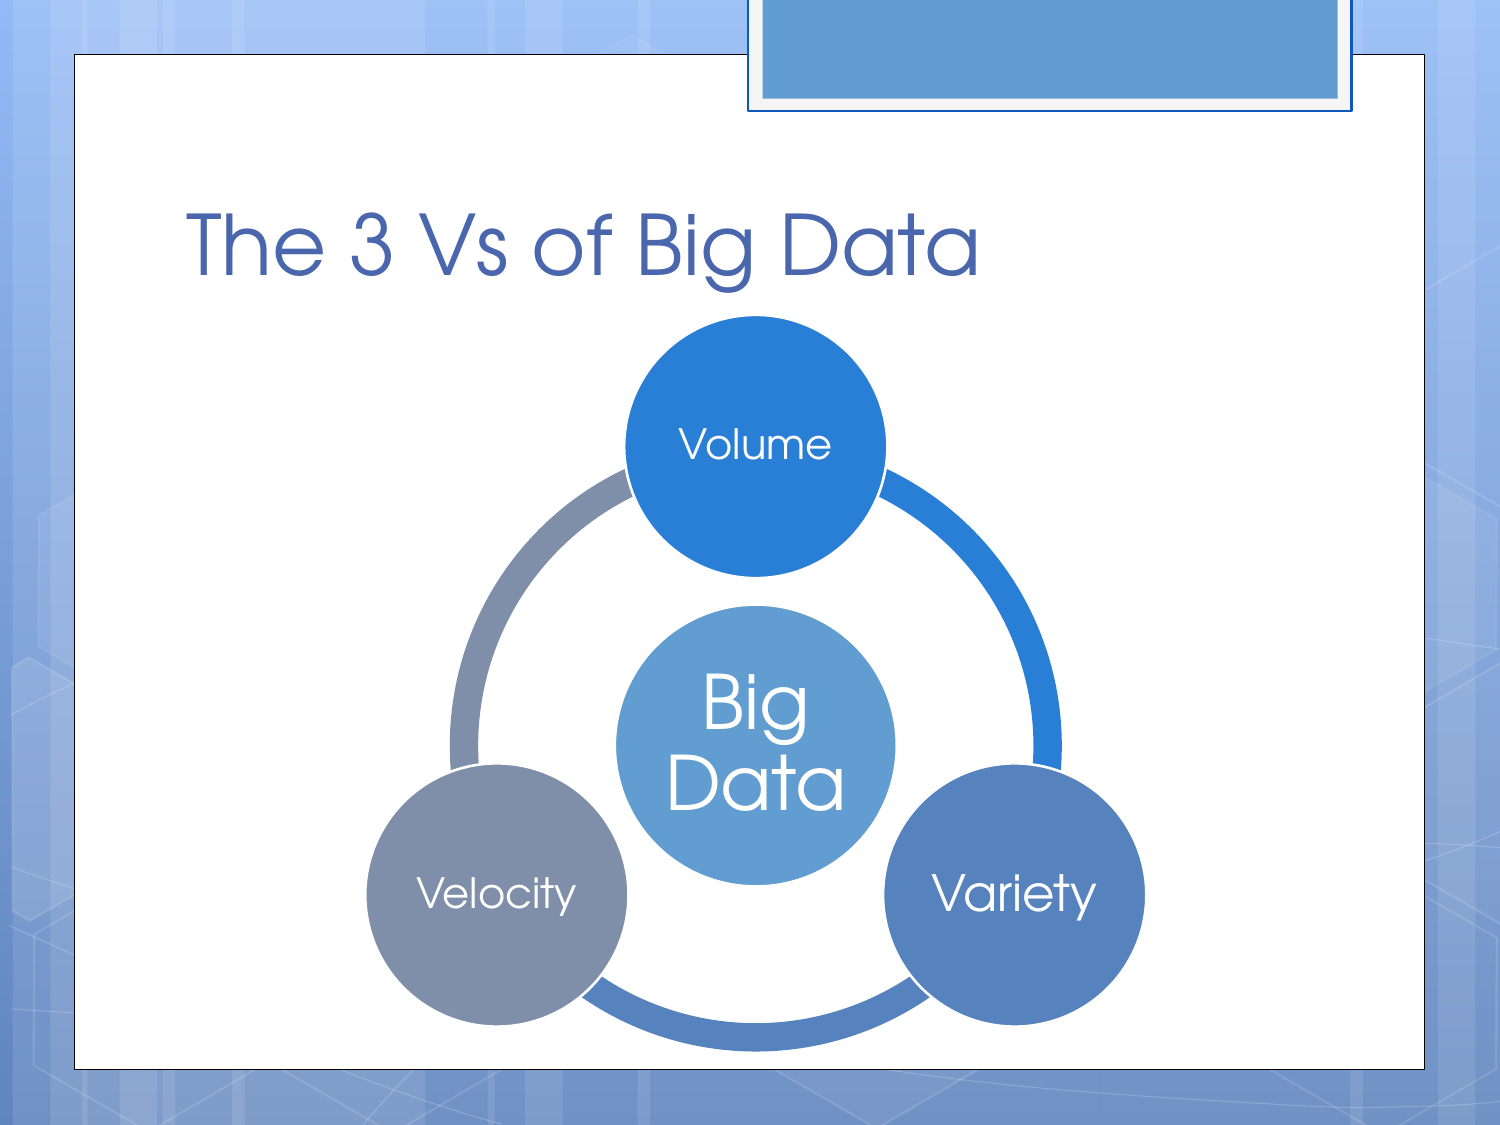

# The 3 Vs of Big Data
Big Data
Volume
Variety
Velocity